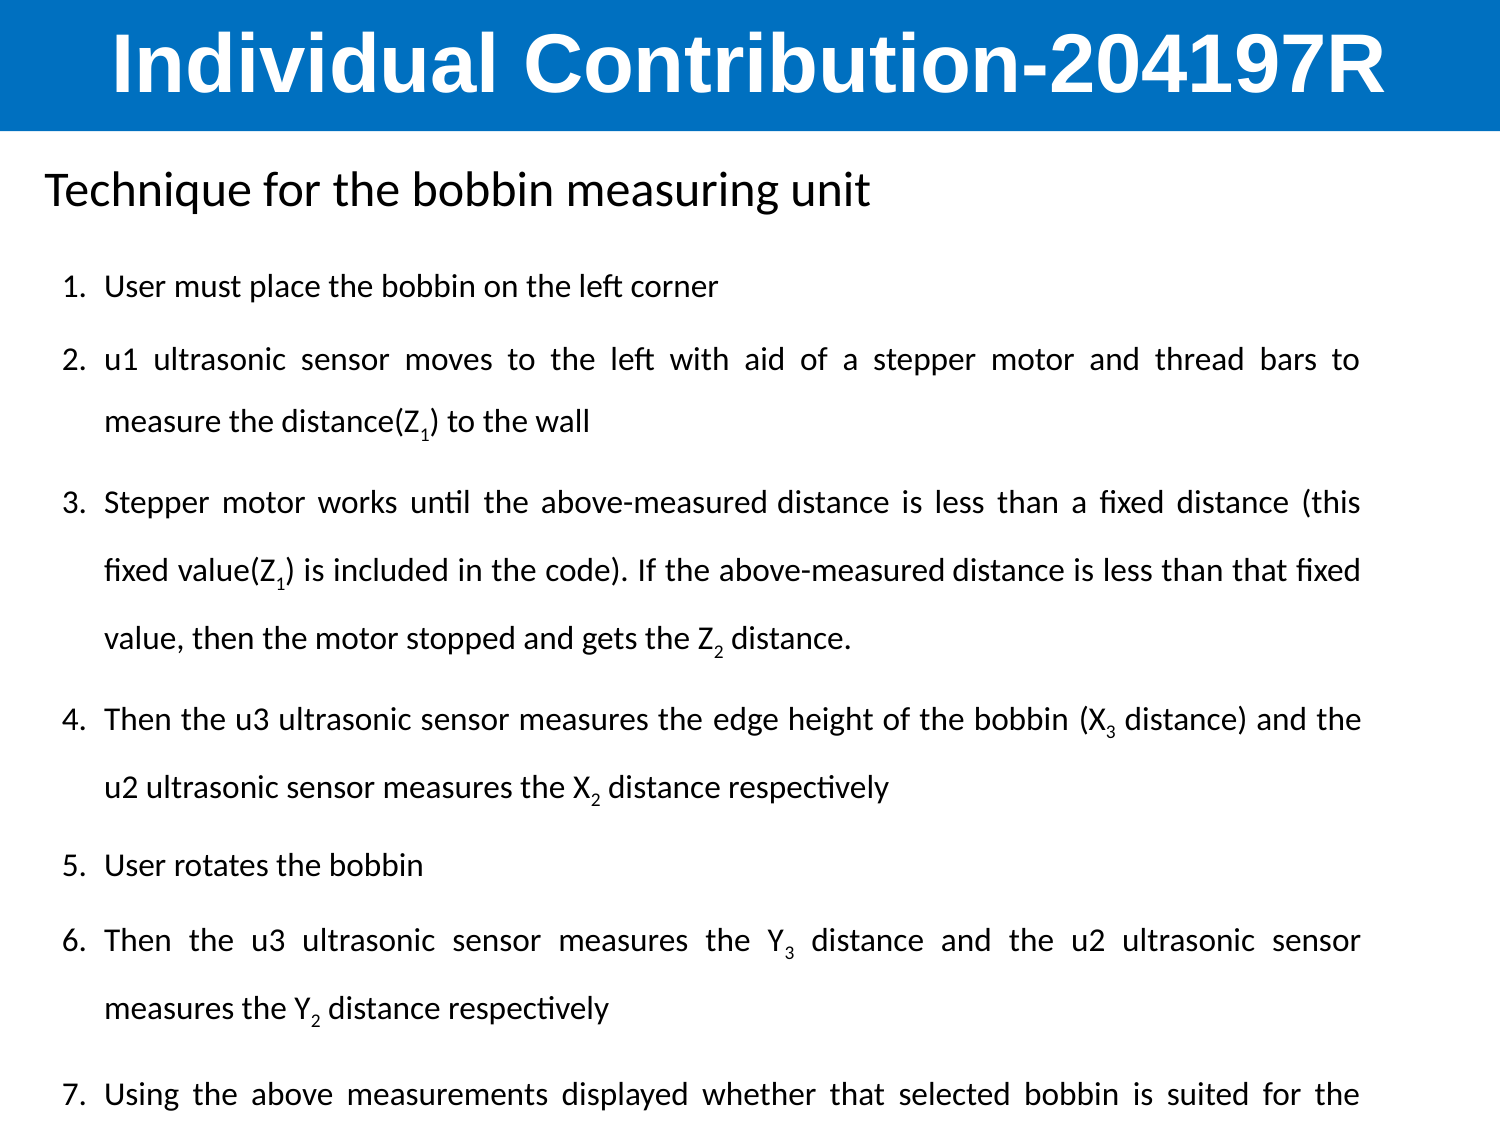

# Individual Contribution-204197R
Technique for the bobbin measuring unit
User must place the bobbin on the left corner
u1 ultrasonic sensor moves to the left with aid of a stepper motor and thread bars to measure the distance(Z1) to the wall
Stepper motor works until the above-measured distance is less than a fixed distance (this fixed value(Z1) is included in the code). If the above-measured distance is less than that fixed value, then the motor stopped and gets the Z2 distance.
Then the u3 ultrasonic sensor measures the edge height of the bobbin (X3 distance) and the u2 ultrasonic sensor measures the X2 distance respectively
User rotates the bobbin
Then the u3 ultrasonic sensor measures the Y3 distance and the u2 ultrasonic sensor measures the Y2 distance respectively
Using the above measurements displayed whether that selected bobbin is suited for the winding process